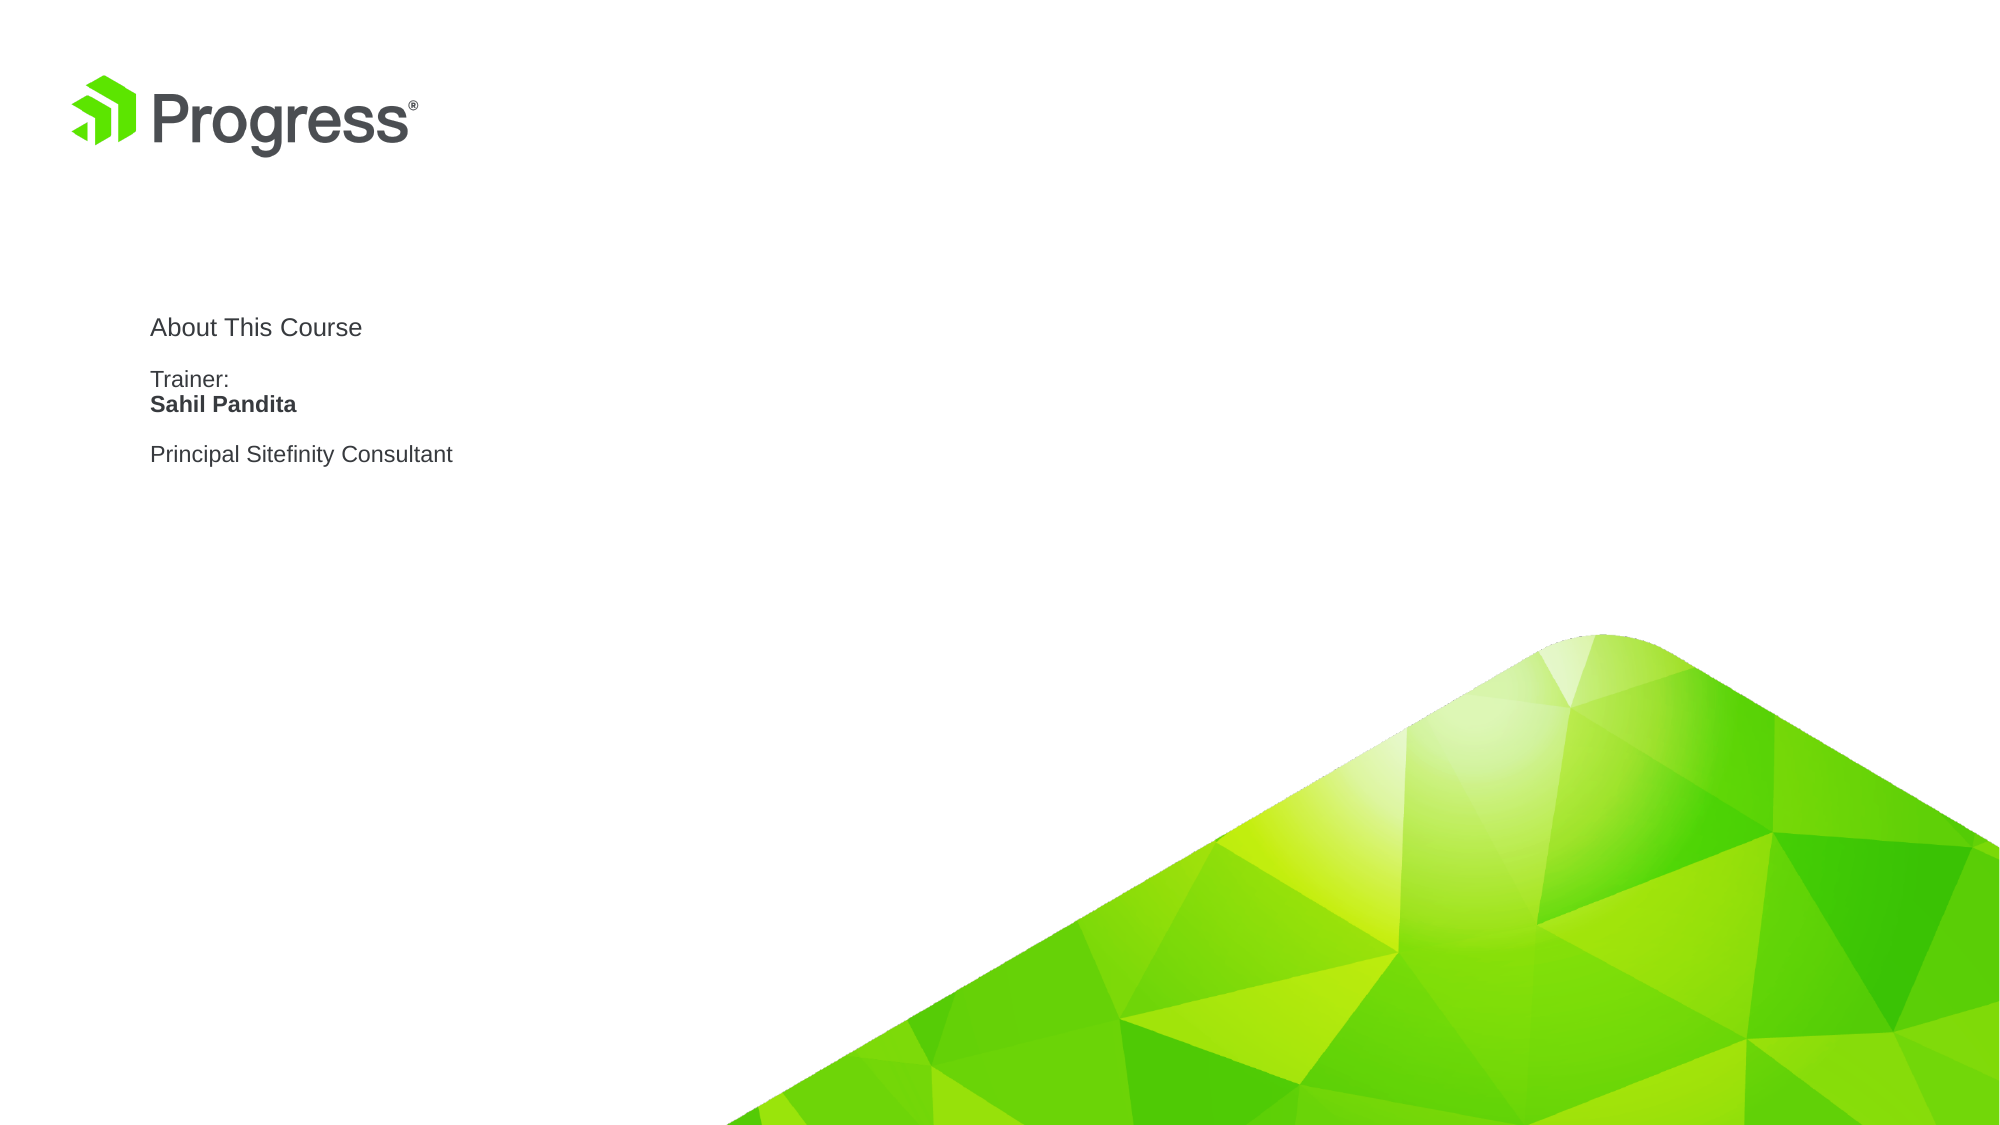

# About This Course Trainer: Sahil Pandita Principal Sitefinity Consultant